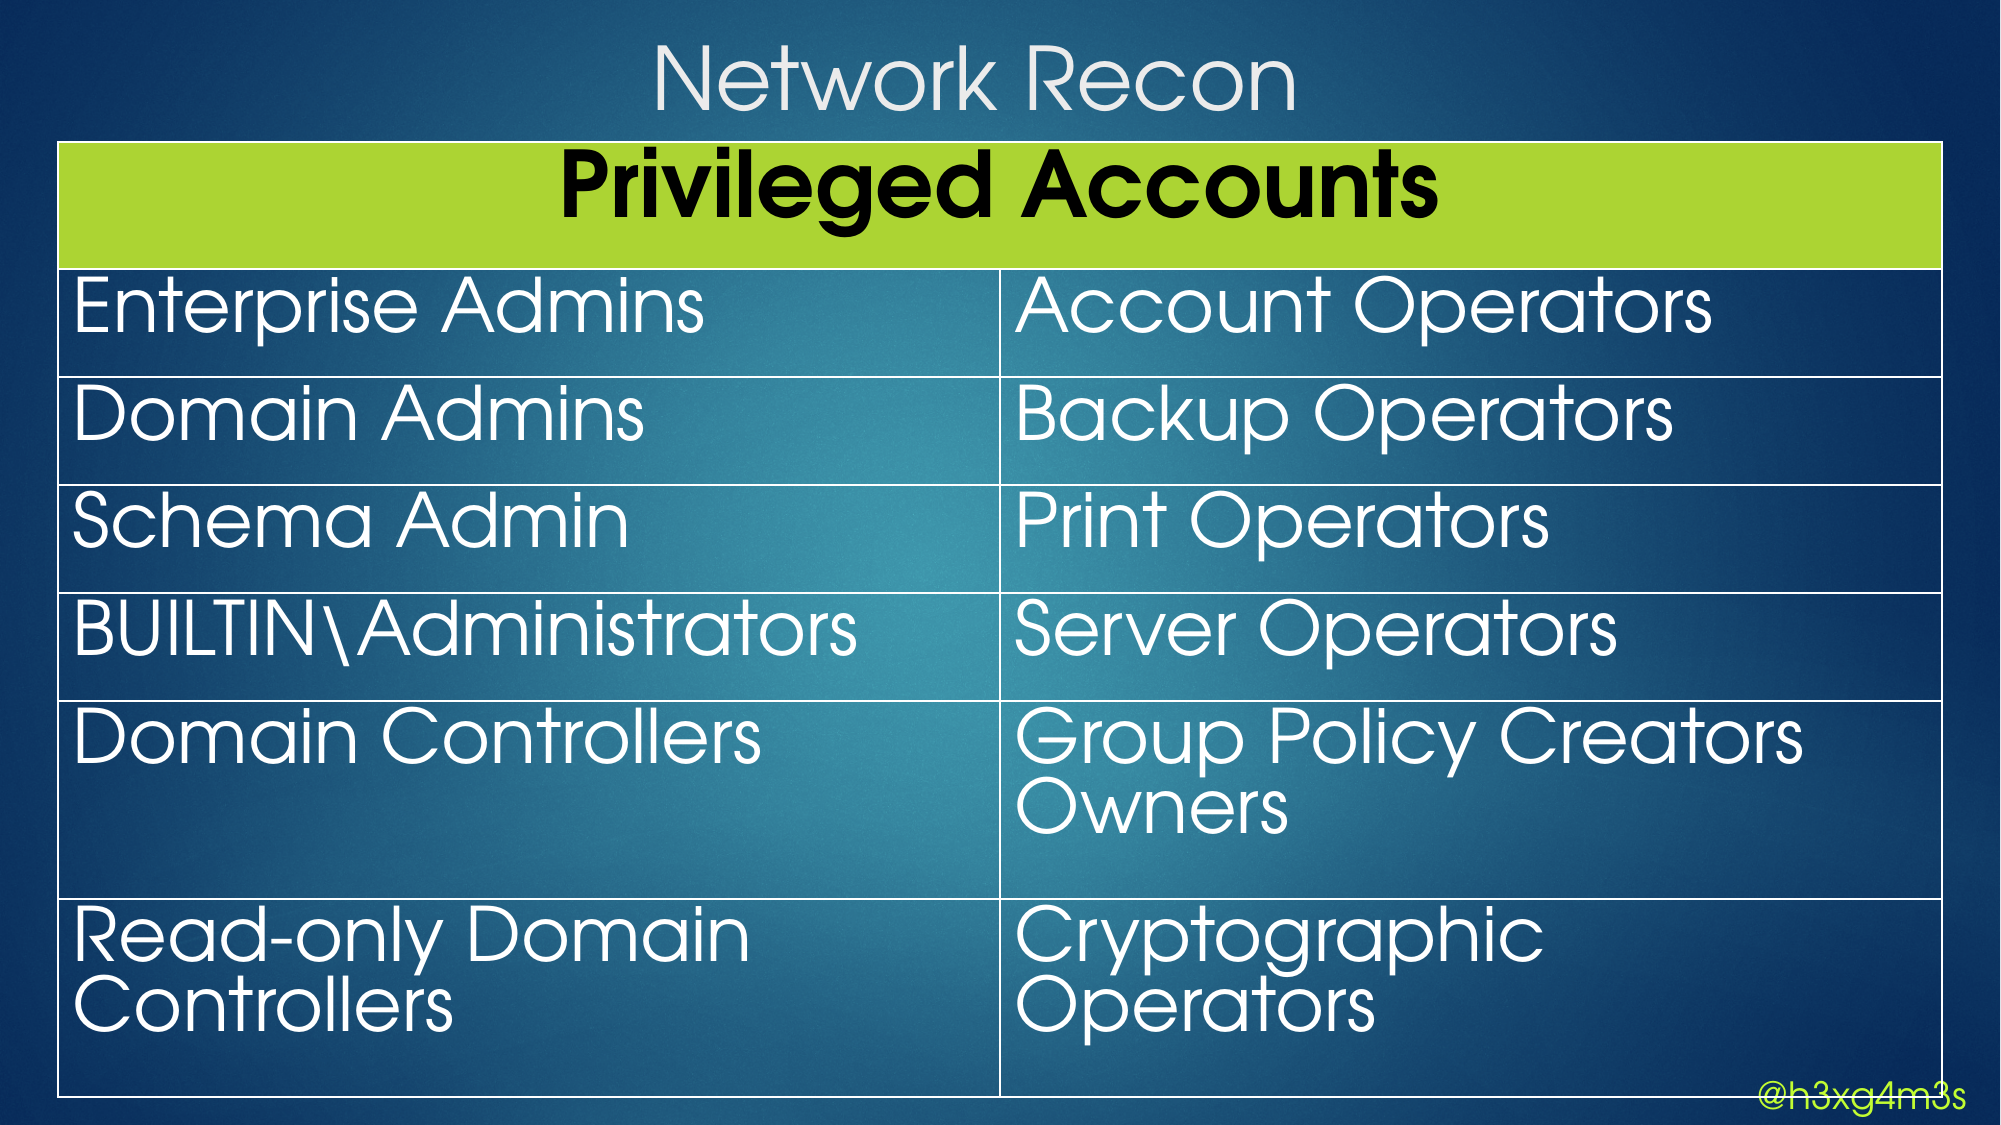

Network Recon
| Privileged Accounts |  |
| --- | --- |
| Enterprise Admins | Account Operators |
| Domain Admins | Backup Operators |
| Schema Admin | Print Operators |
| BUILTIN\Administrators | Server Operators |
| Domain Controllers | Group Policy Creators Owners |
| Read-only Domain Controllers | Cryptographic Operators |
@h3xg4m3s